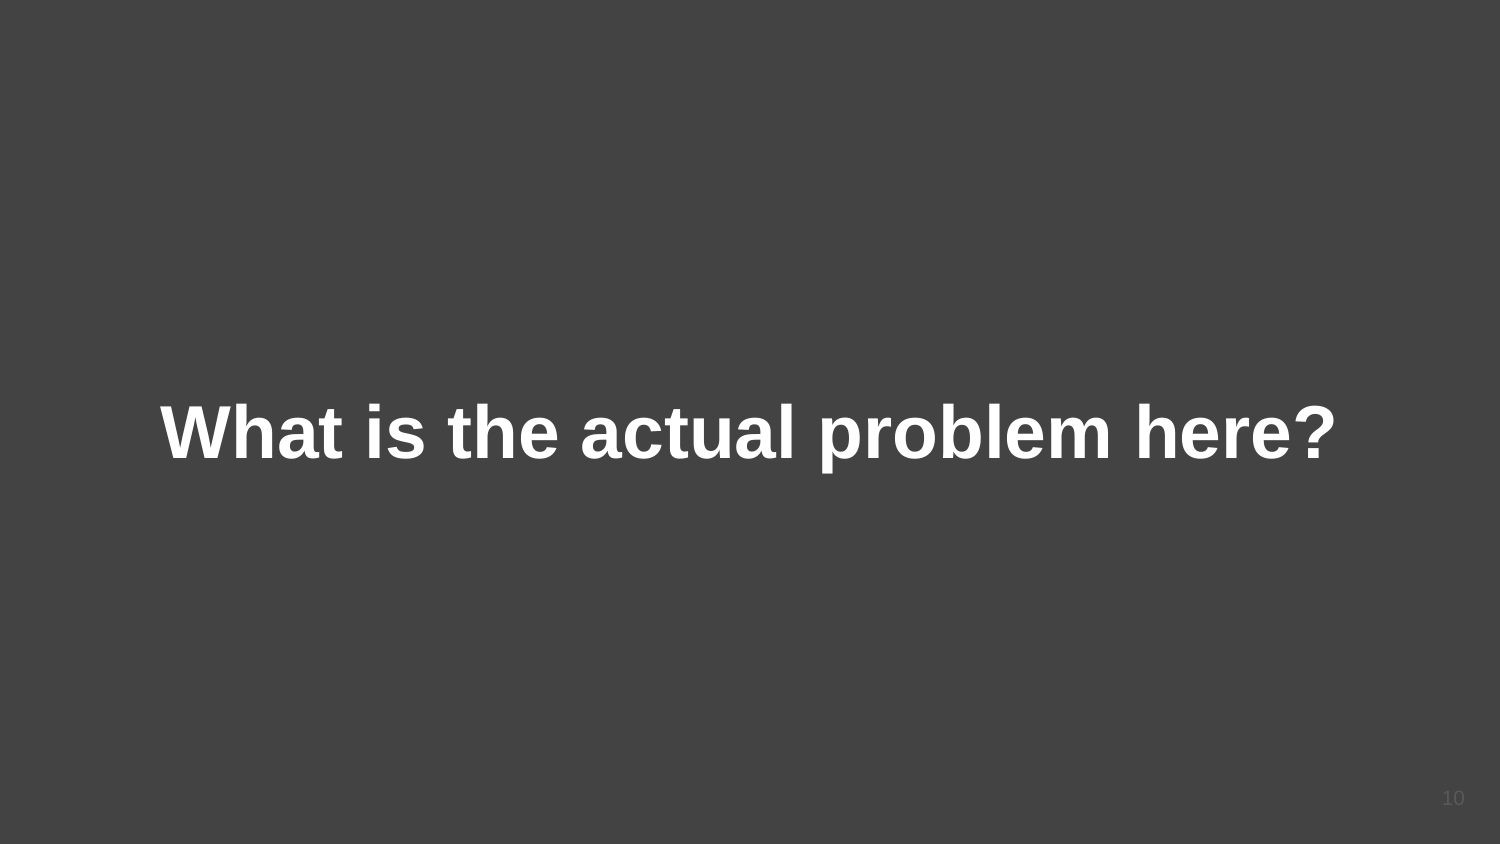

# What is the actual problem here?
10